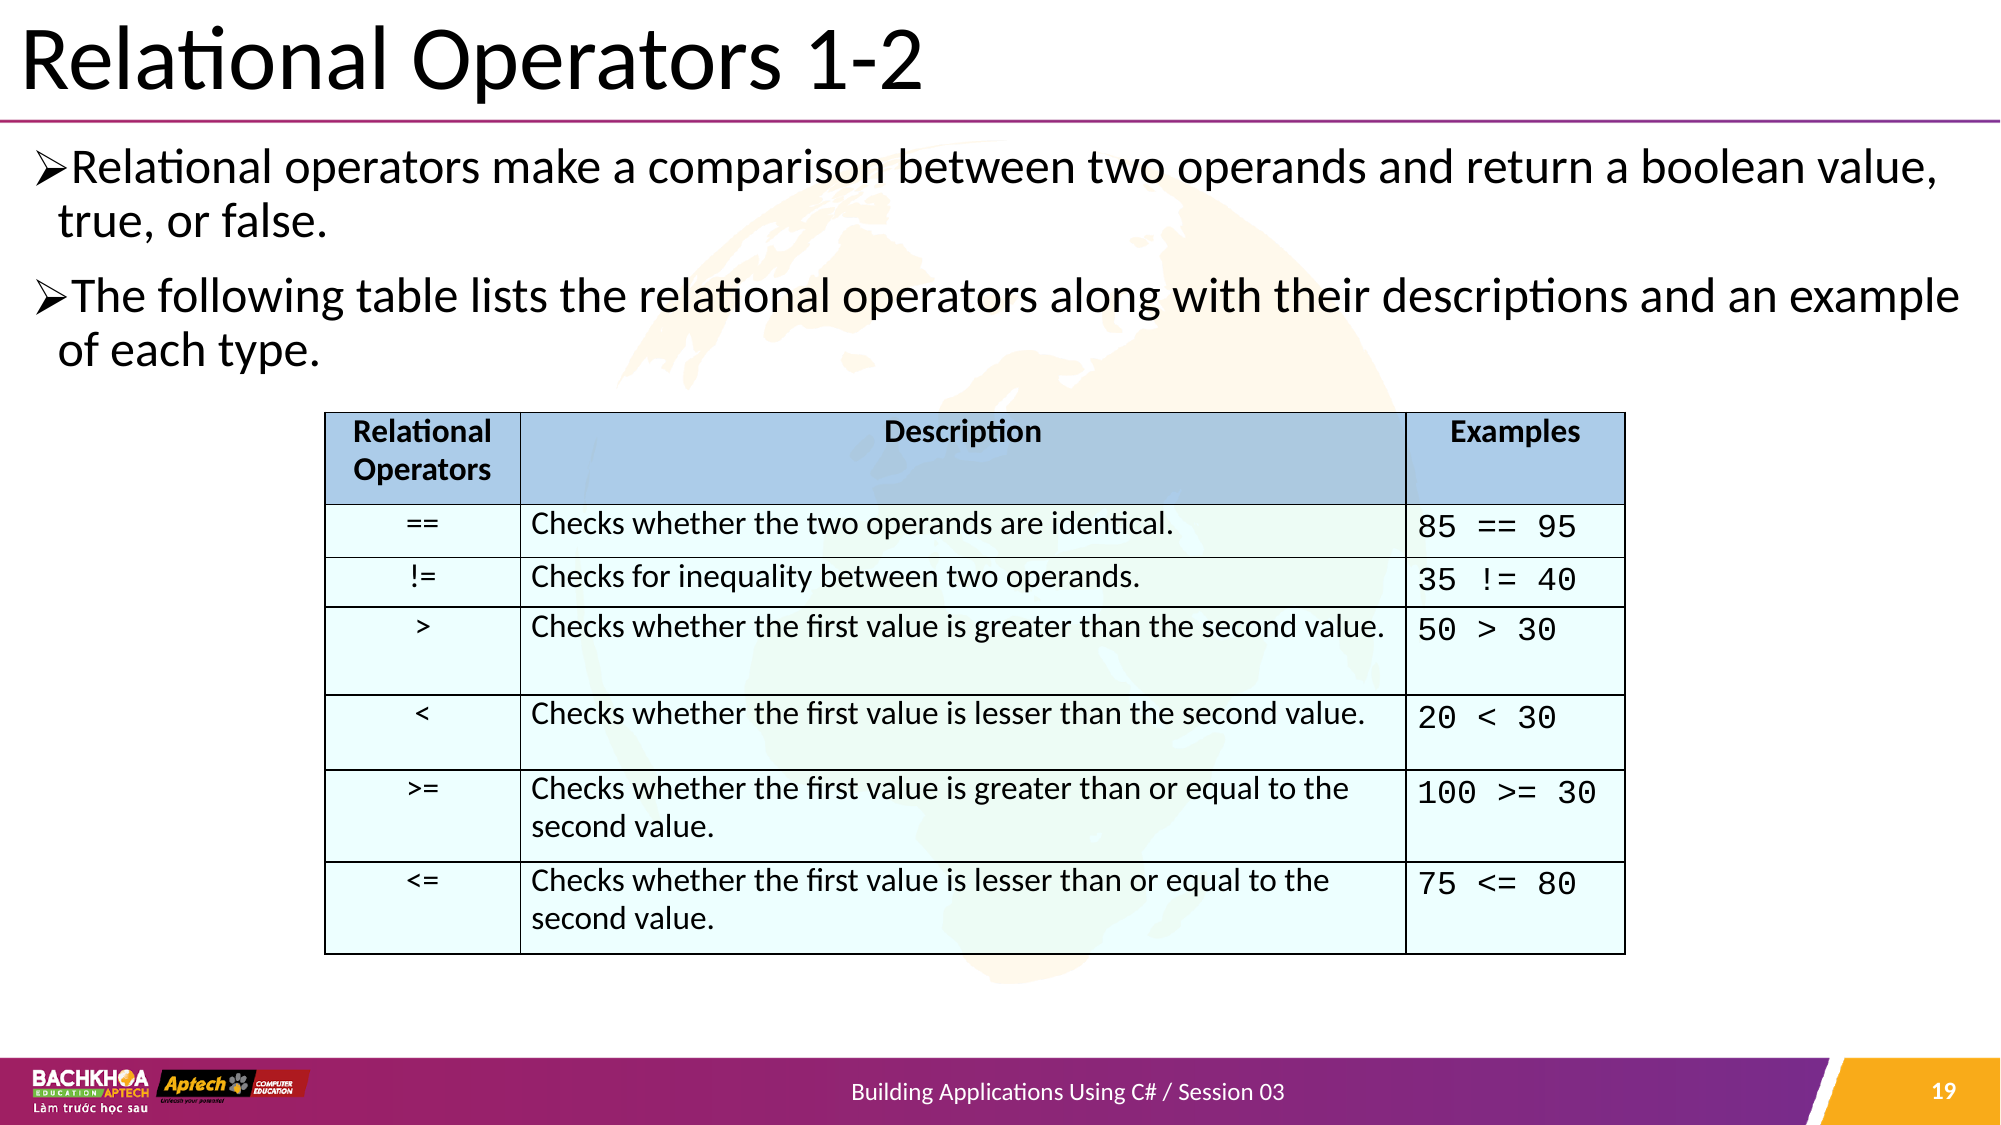

# Relational Operators 1-2
Relational operators make a comparison between two operands and return a boolean value, true, or false.
The following table lists the relational operators along with their descriptions and an example of each type.

| Relational Operators | Description | Examples |
| --- | --- | --- |
| == | Checks whether the two operands are identical. | 85 == 95 |
| != | Checks for inequality between two operands. | 35 != 40 |
| > | Checks whether the first value is greater than the second value. | 50 > 30 |
| < | Checks whether the first value is lesser than the second value. | 20 < 30 |
| >= | Checks whether the first value is greater than or equal to the second value. | 100 >= 30 |
| <= | Checks whether the first value is lesser than or equal to the second value. | 75 <= 80 |
19
Building Applications Using C# / Session 03